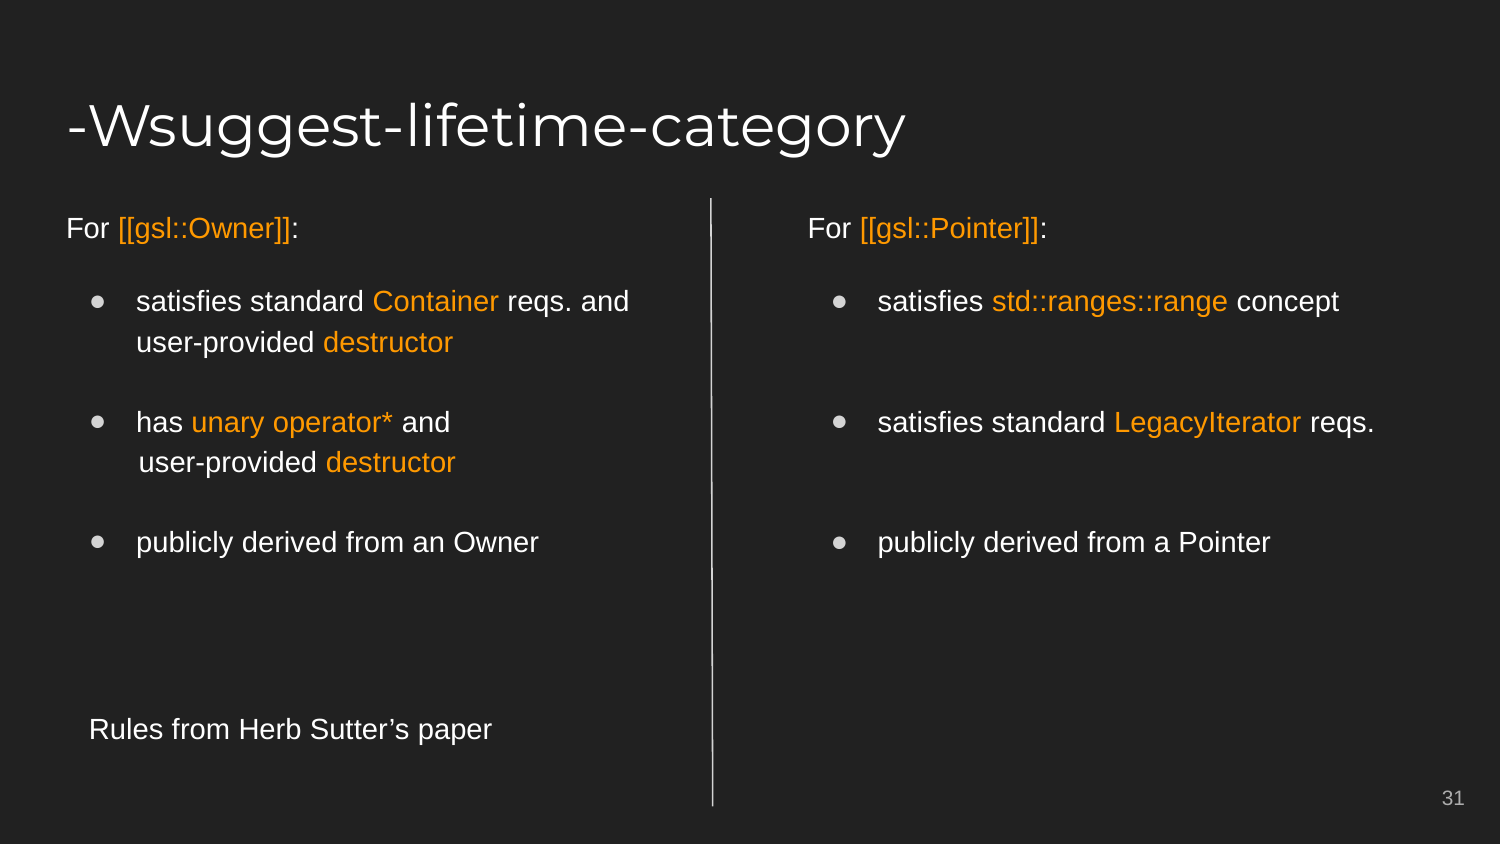

# -Wsuggest-lifetime-category
For [[gsl::Owner]]:
satisfies standard Container reqs. and user-provided destructor

has unary operator* and
      user-provided destructor

publicly derived from an Owner

Rules from Herb Sutter’s paper
For [[gsl::Pointer]]:
satisfies std::ranges::range concept

satisfies standard LegacyIterator reqs.

publicly derived from a Pointer
31